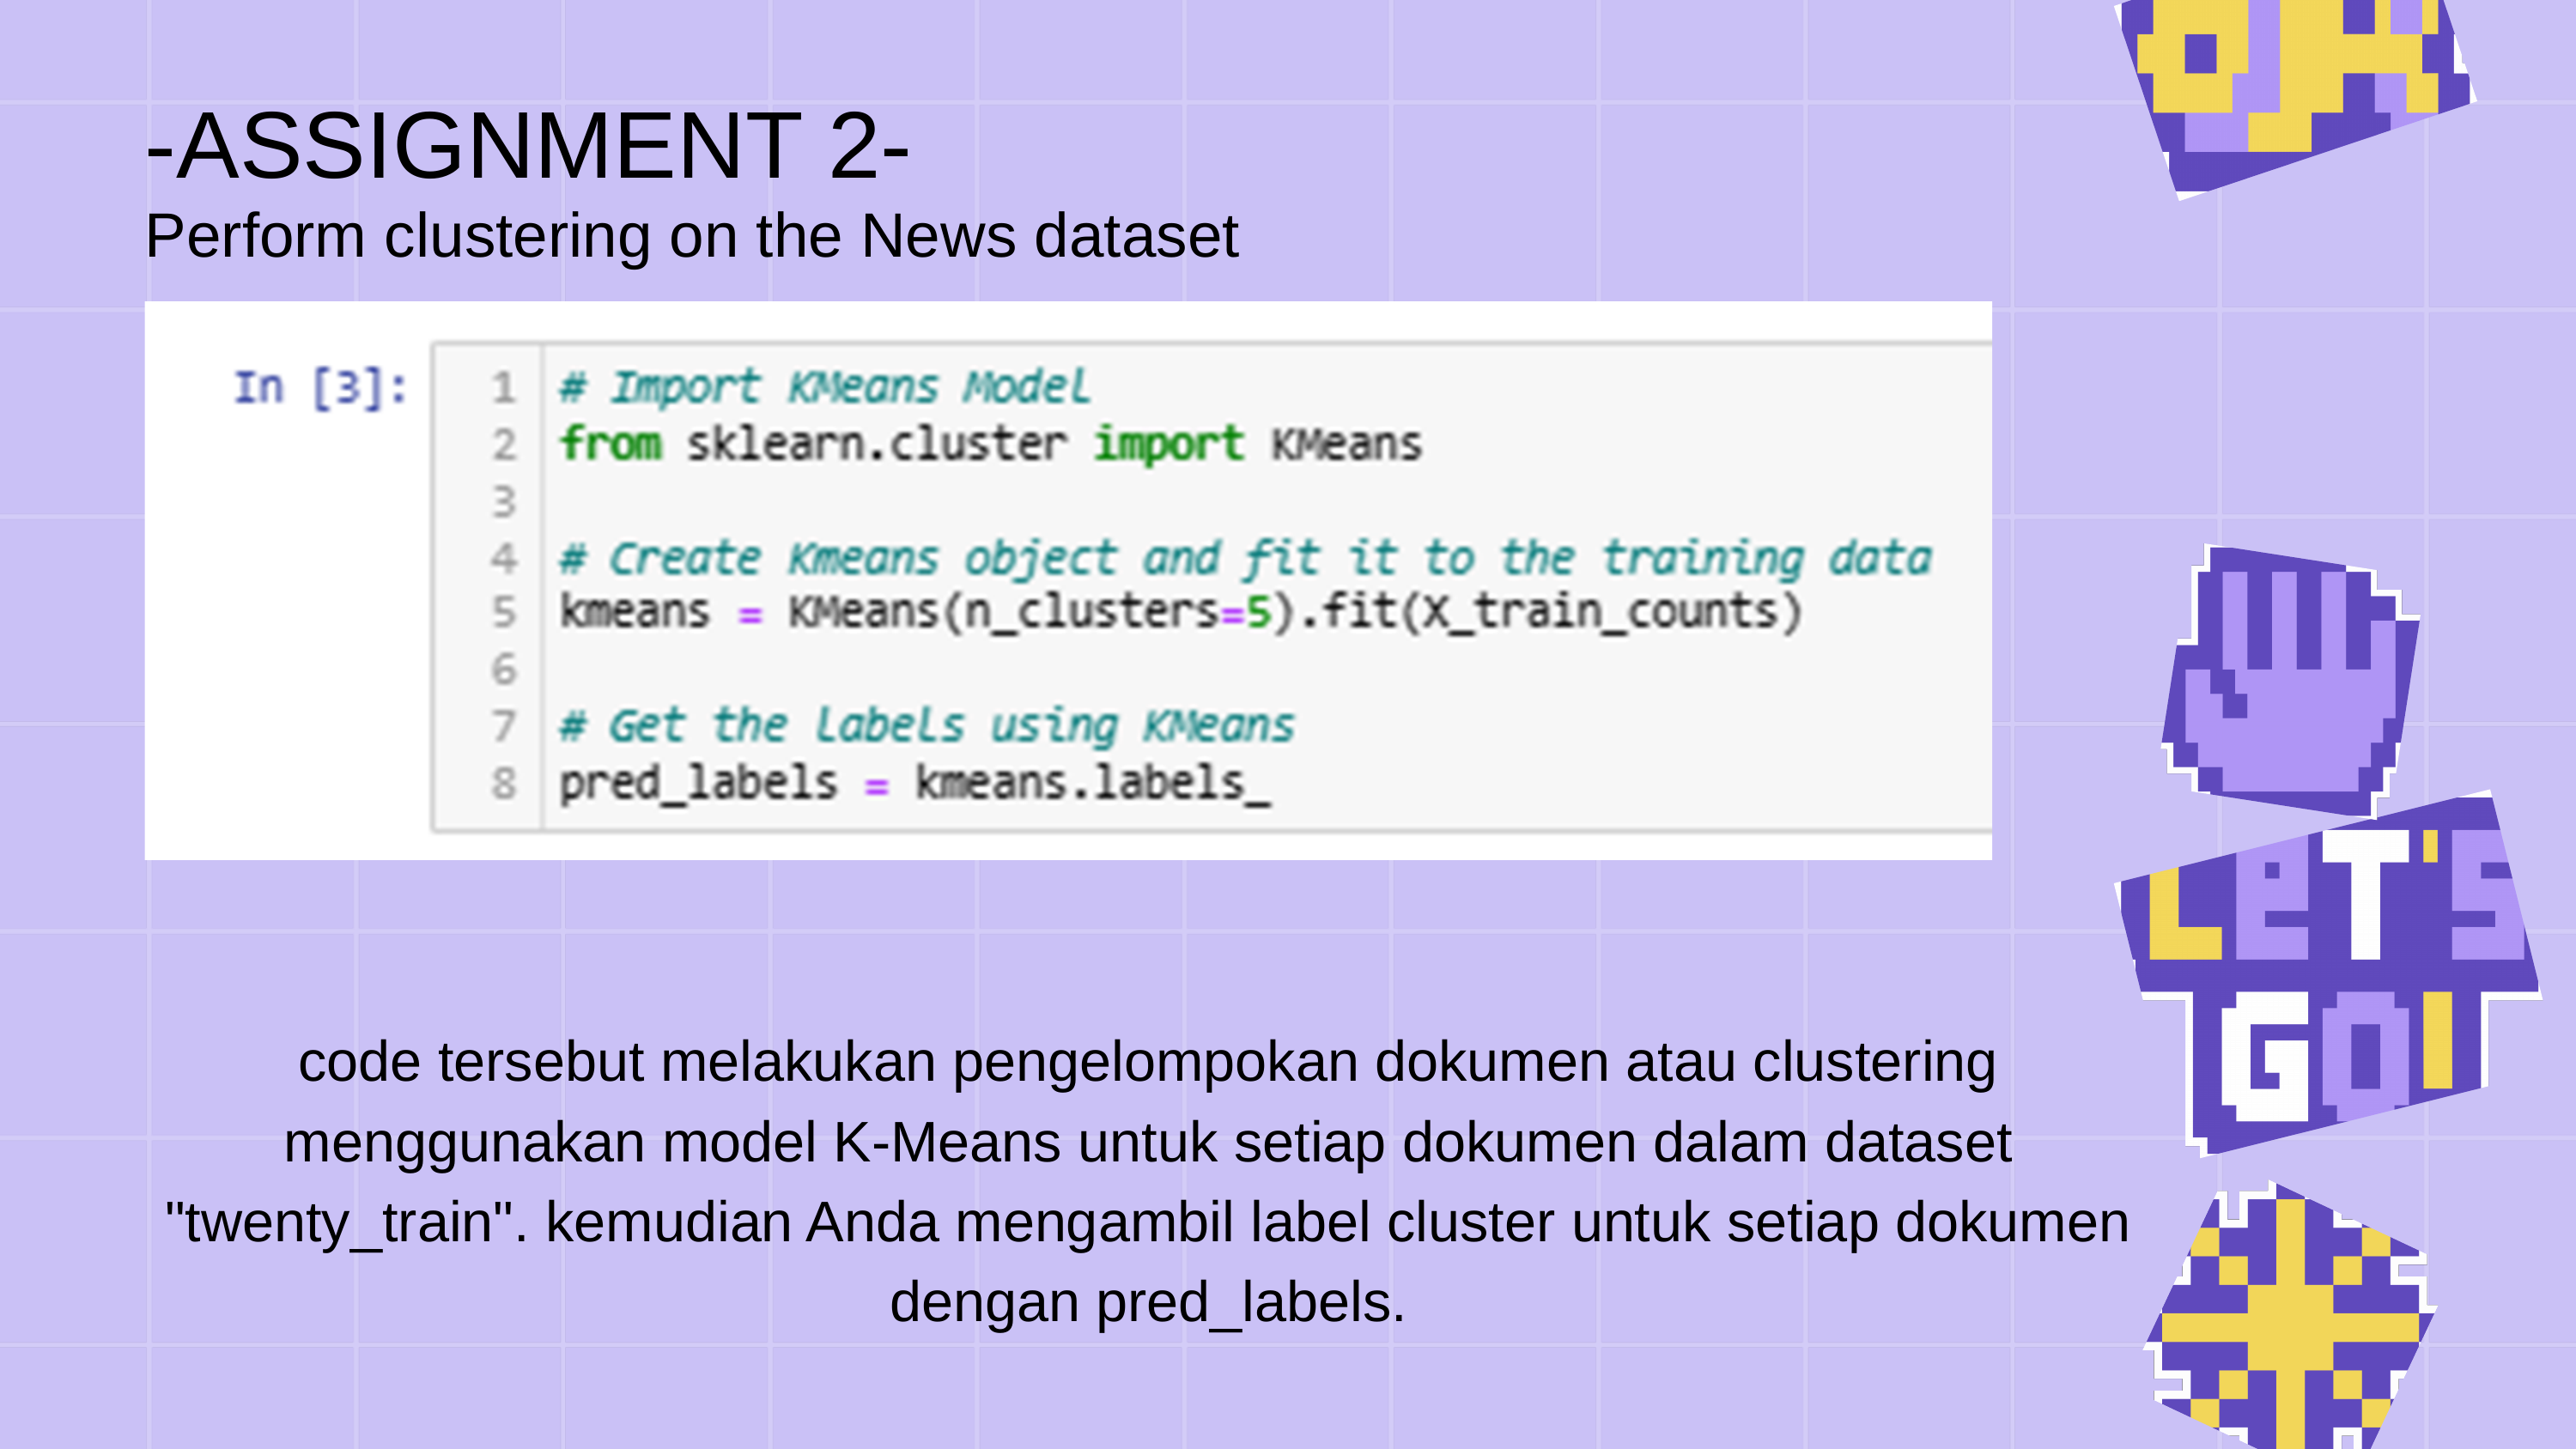

-ASSIGNMENT 2-
Perform clustering on the News dataset

code tersebut melakukan pengelompokan dokumen atau clustering menggunakan model K-Means untuk setiap dokumen dalam dataset "twenty_train". kemudian Anda mengambil label cluster untuk setiap dokumen dengan pred_labels.